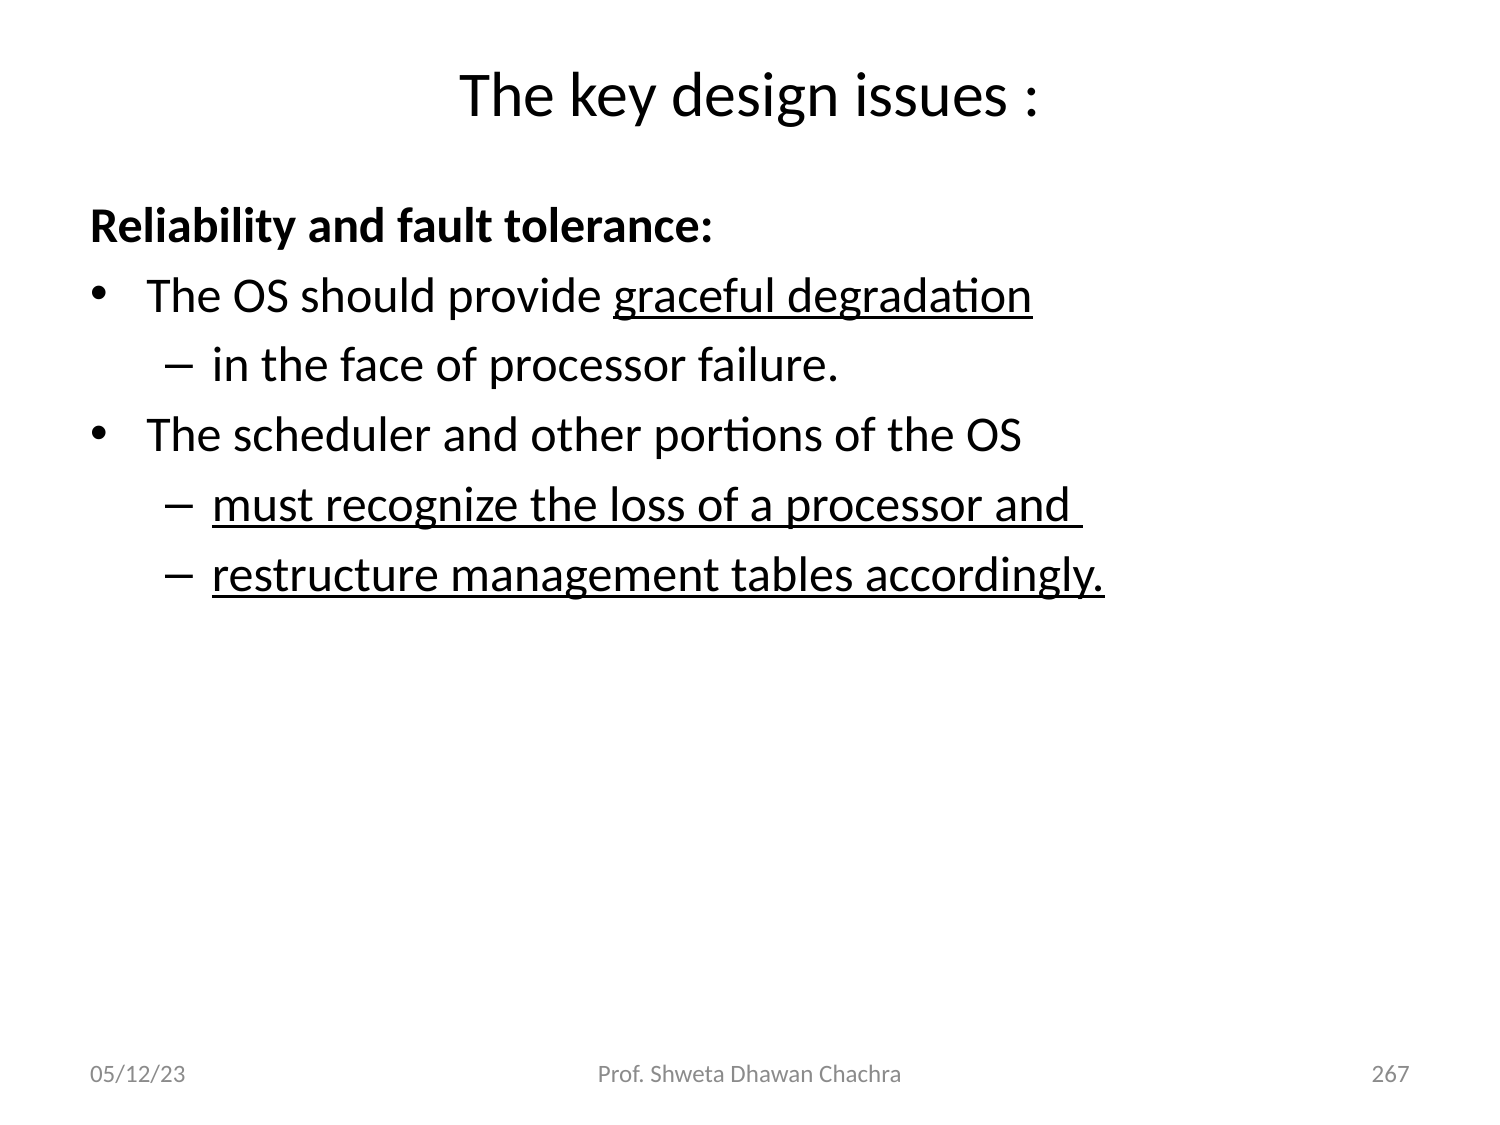

The key design issues :
Reliability and fault tolerance:
The OS should provide graceful degradation
in the face of processor failure.
The scheduler and other portions of the OS
must recognize the loss of a processor and
restructure management tables accordingly.

05/12/23
Prof. Shweta Dhawan Chachra
267